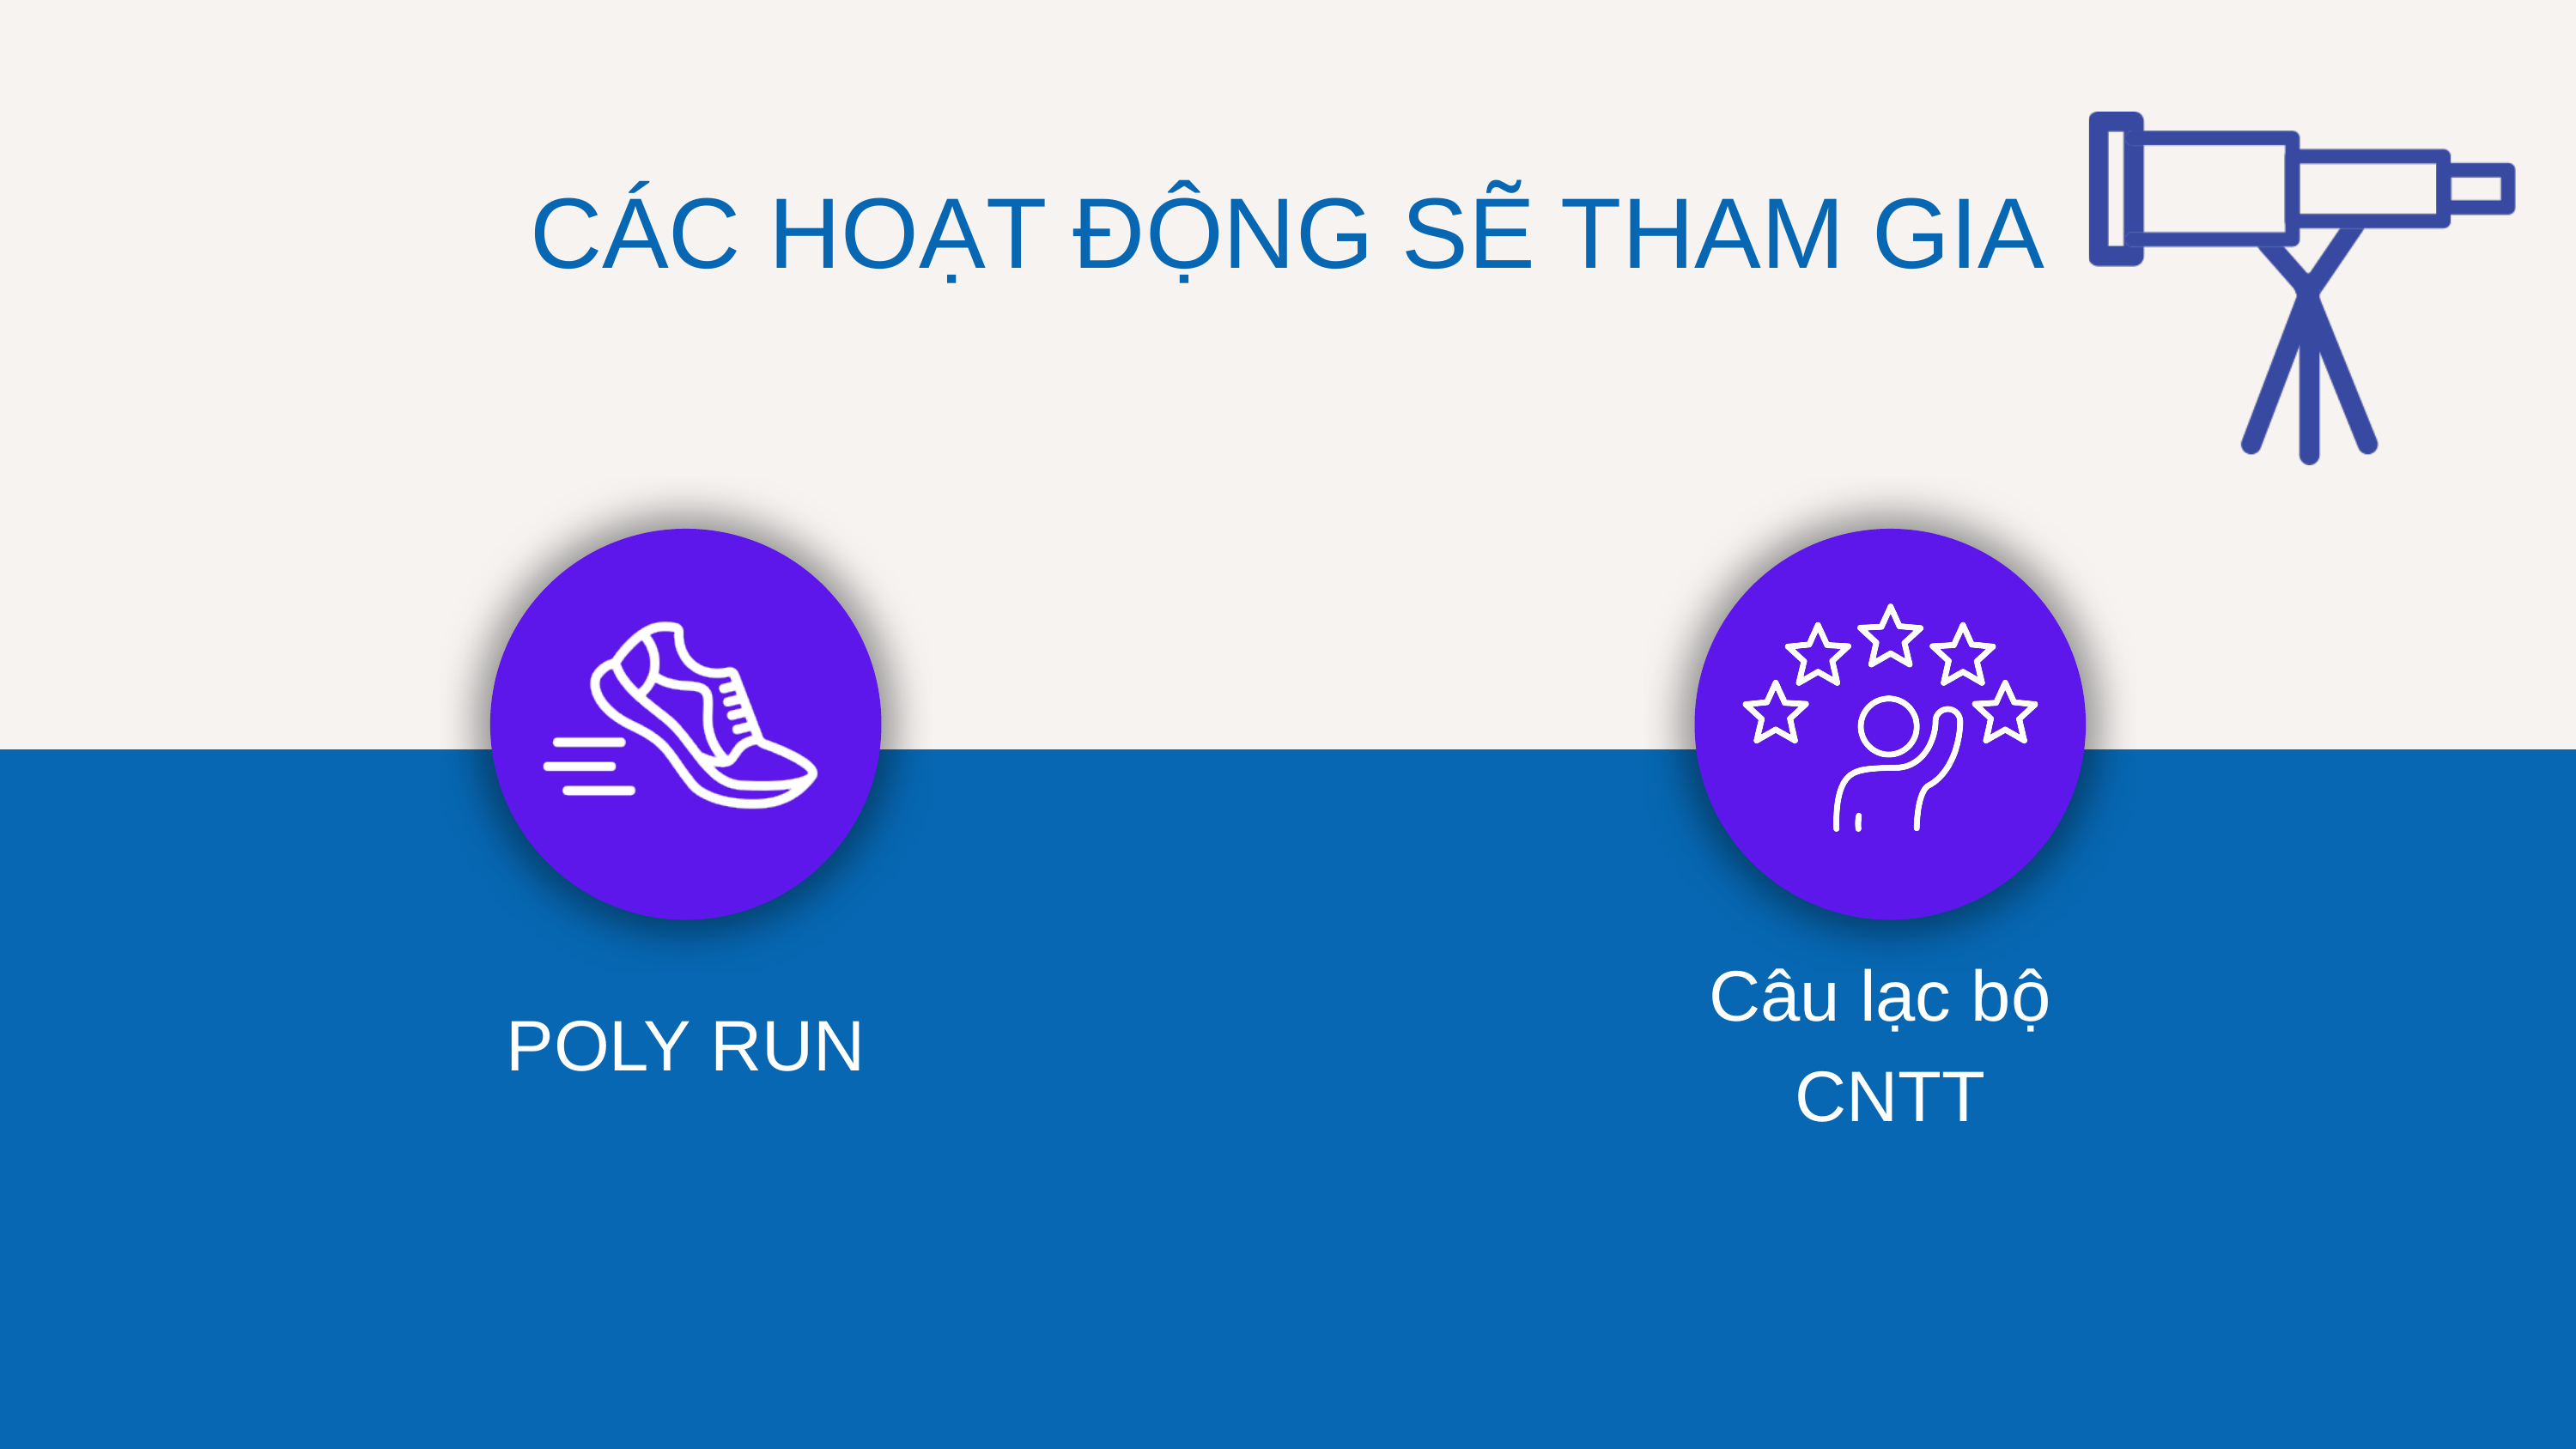

CÁC HOẠT ĐỘNG SẼ THAM GIA

Câu lạc bộ
CNTT
POLY RUN